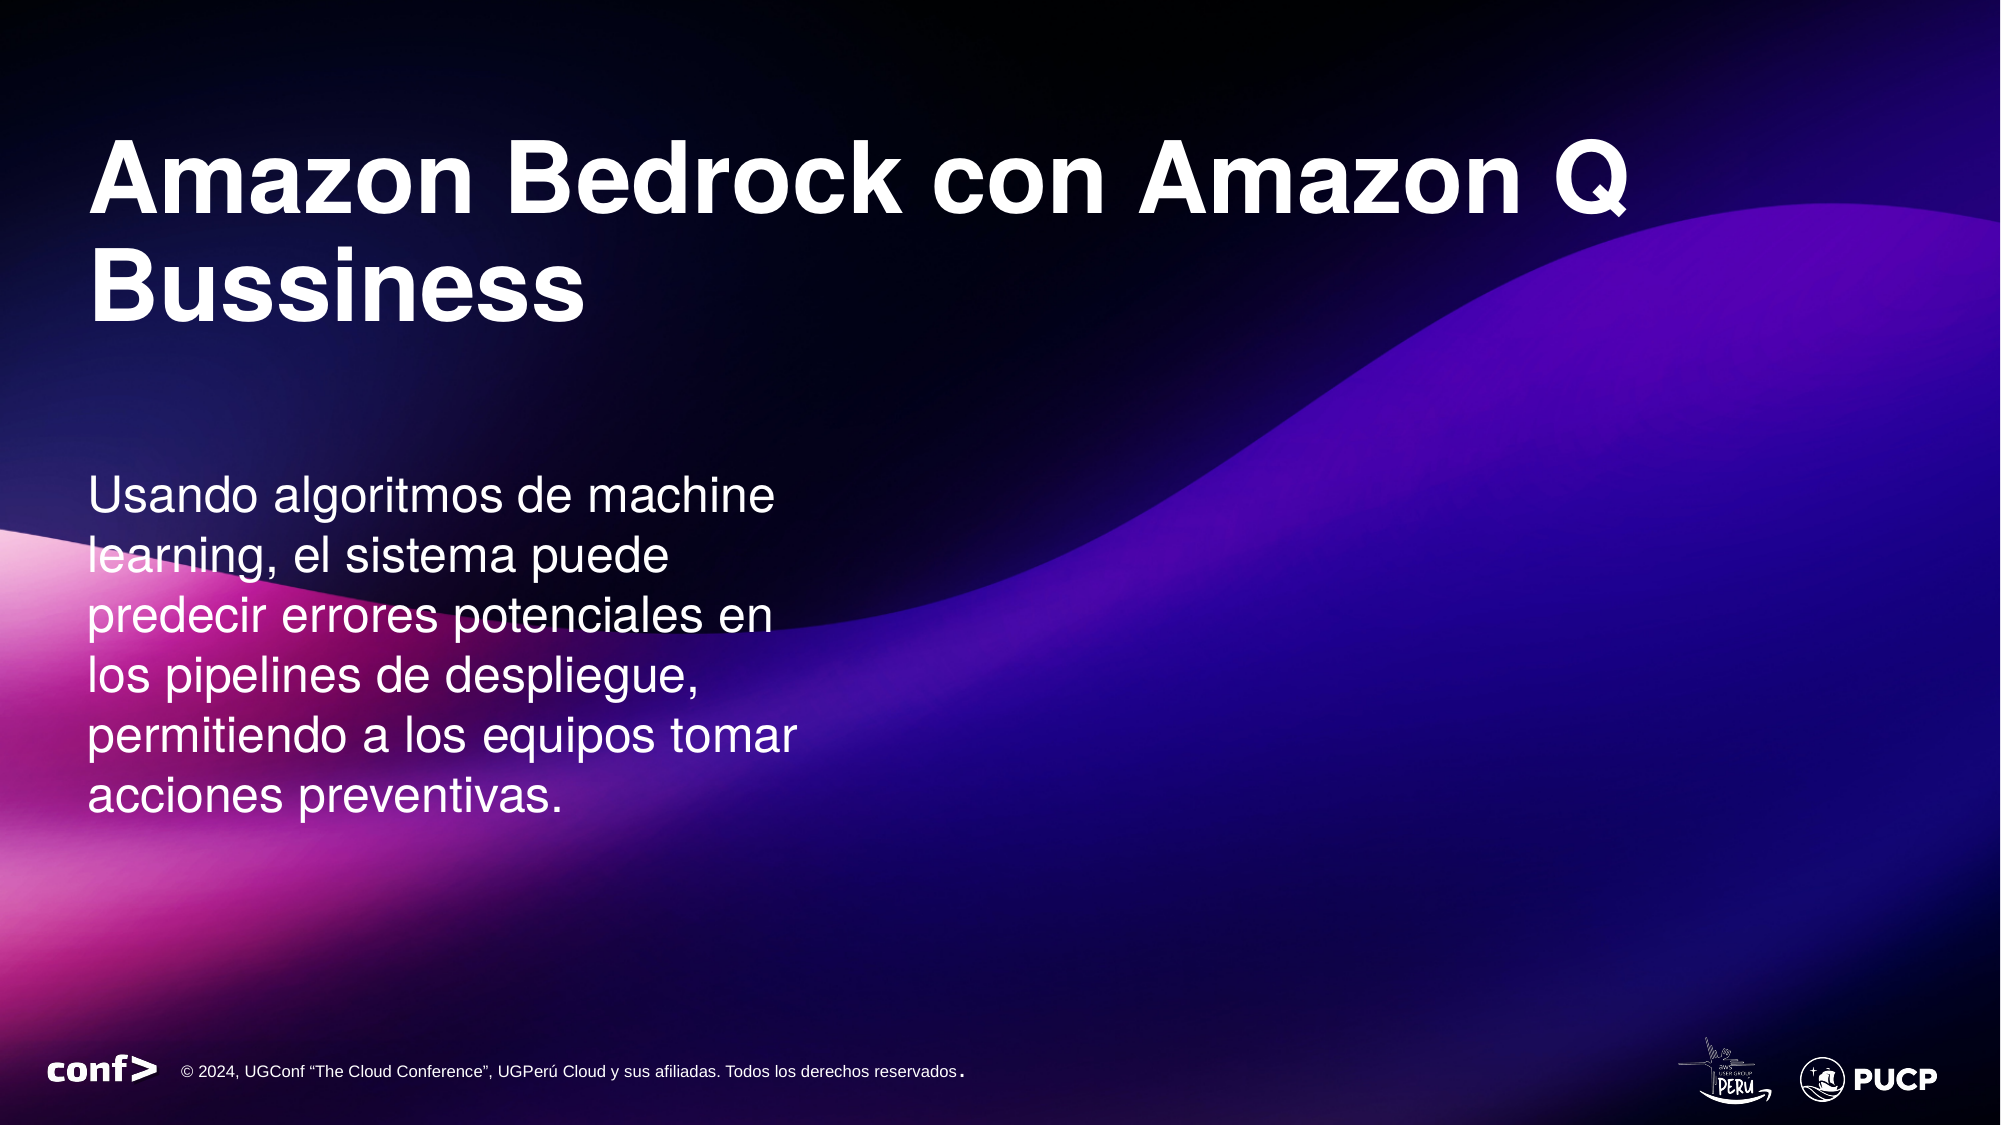

Amazon Bedrock con Amazon Q Bussiness
Usando algoritmos de machine learning, el sistema puede predecir errores potenciales en los pipelines de despliegue, permitiendo a los equipos tomar acciones preventivas.